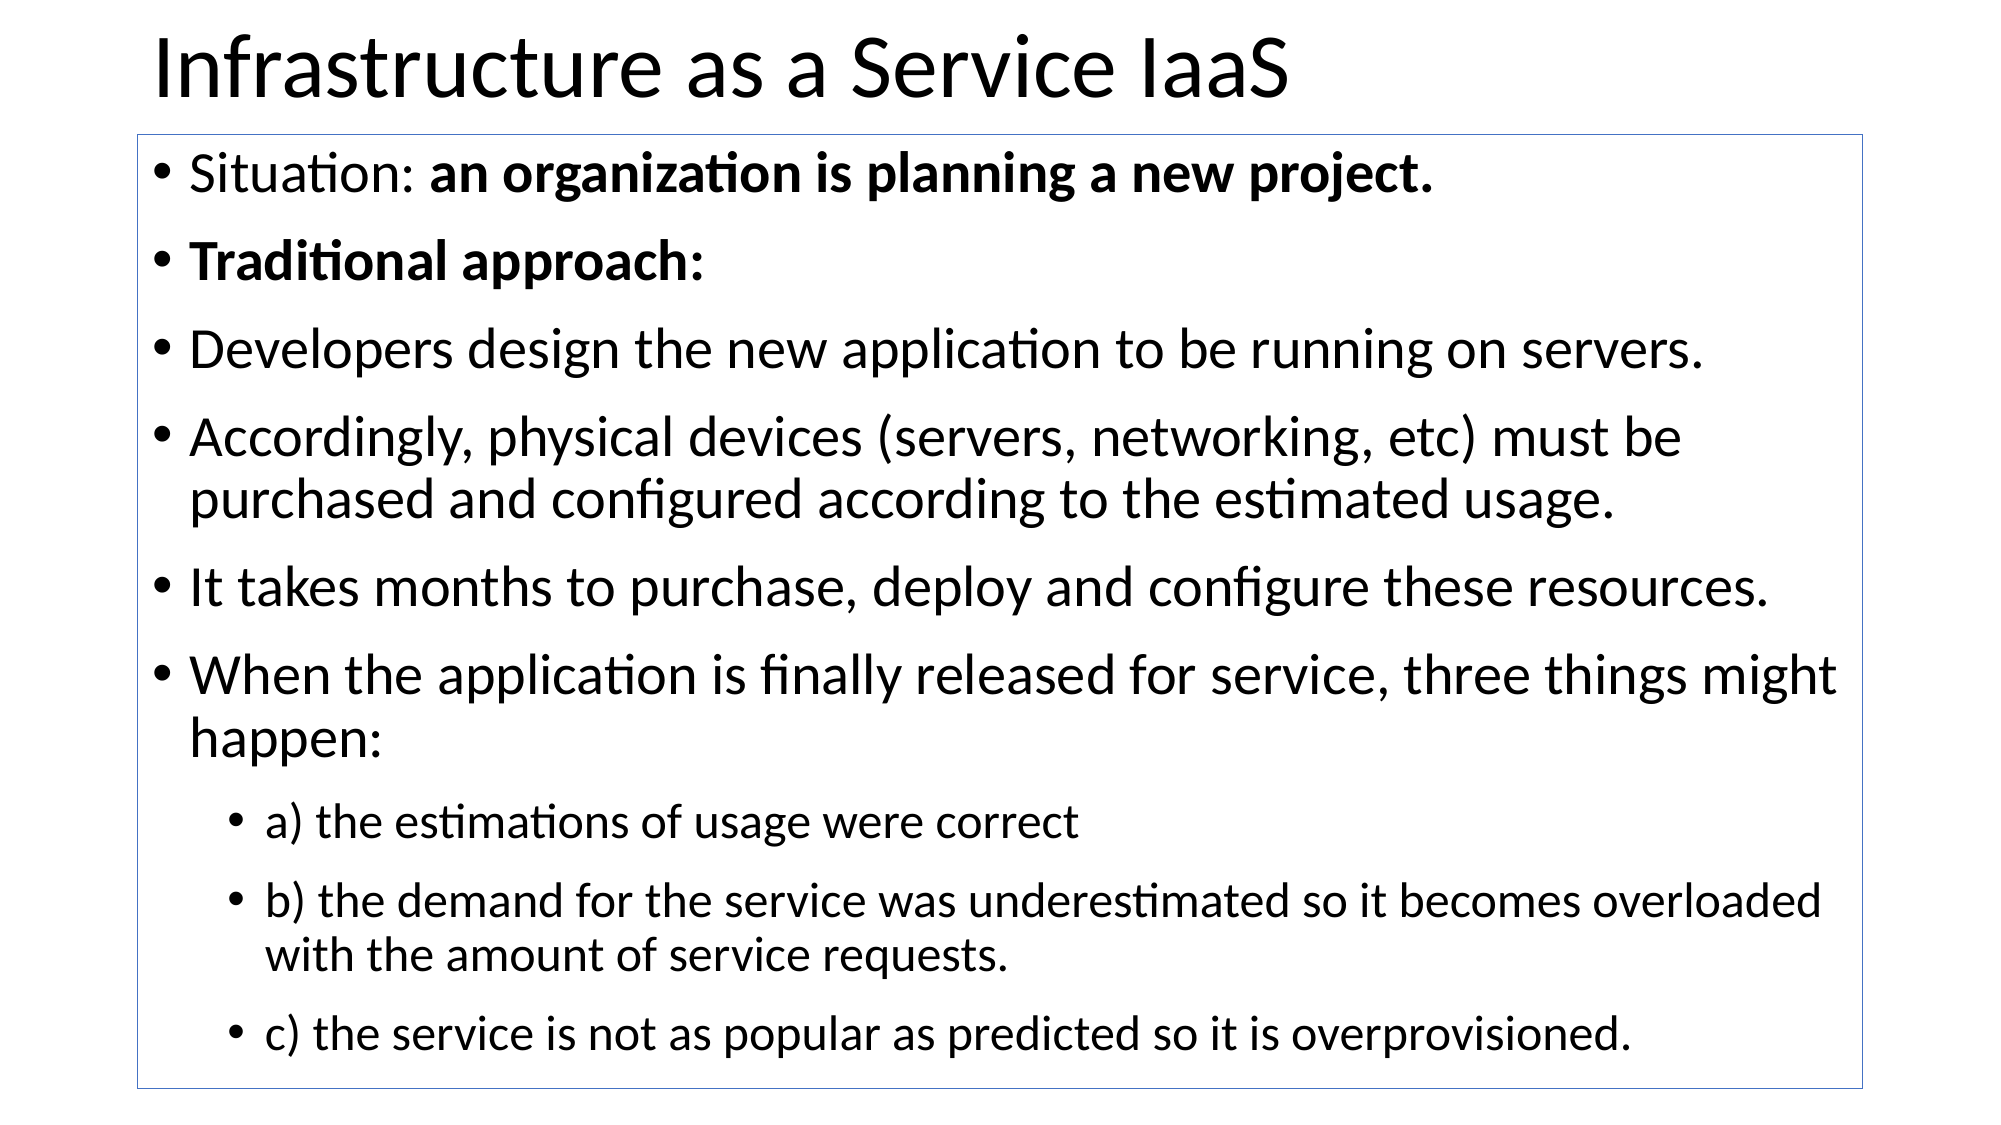

# Infrastructure as a Service IaaS
Situation: an organization is planning a new project.
Traditional approach:
Developers design the new application to be running on servers.
Accordingly, physical devices (servers, networking, etc) must be purchased and configured according to the estimated usage.
It takes months to purchase, deploy and configure these resources.
When the application is finally released for service, three things might happen:
a) the estimations of usage were correct
b) the demand for the service was underestimated so it becomes overloaded with the amount of service requests.
c) the service is not as popular as predicted so it is overprovisioned.